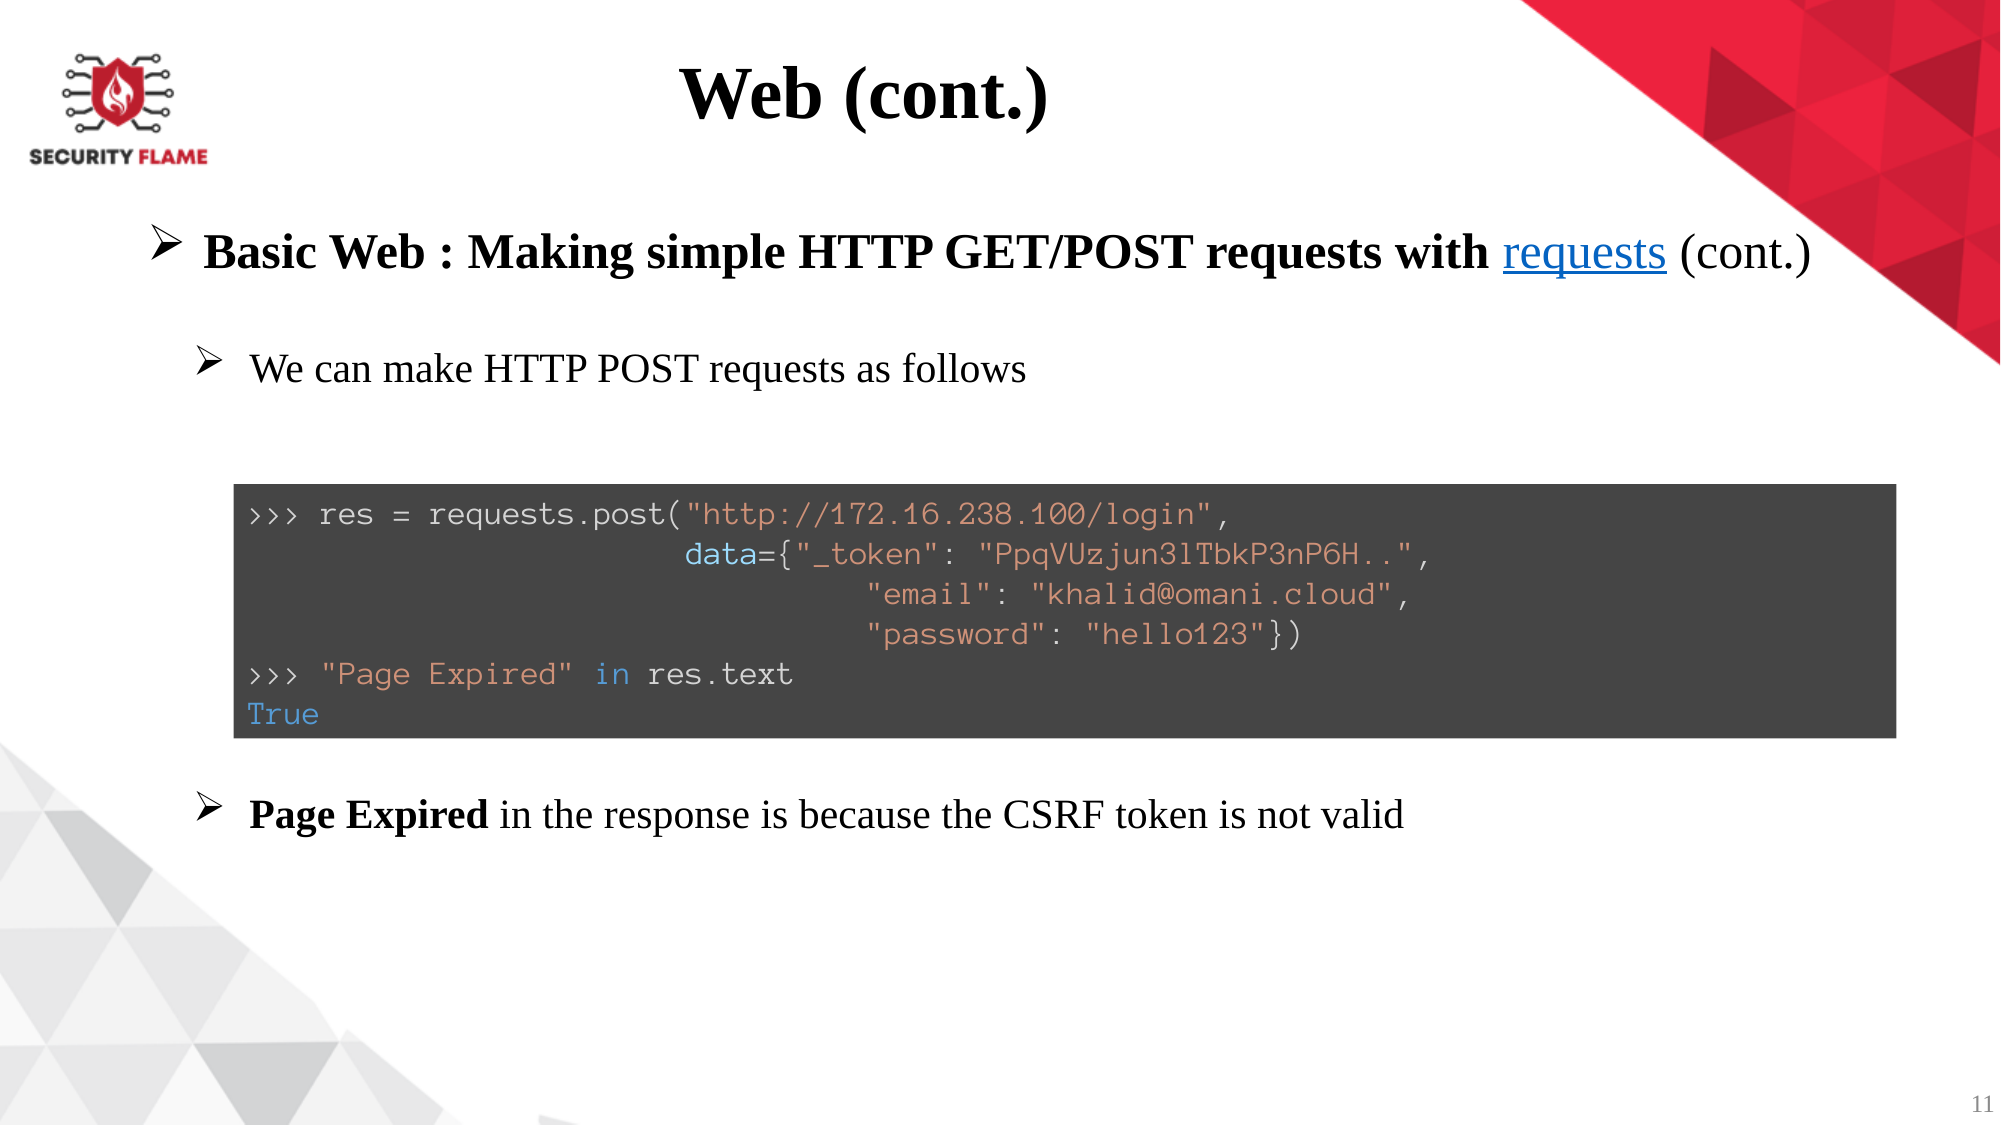

Web (cont.)
Basic Web : Making simple HTTP GET/POST requests with requests (cont.)
We can make HTTP POST requests as follows
>>> res = requests.post("http://172.16.238.100/login",
                        data={"_token": "PpqVUzjun3lTbkP3nP6H..",
                        		 "email": "khalid@omani.cloud",
                        		 "password": "hello123"})
>>> "Page Expired" in res.text
True
Page Expired in the response is because the CSRF token is not valid
11